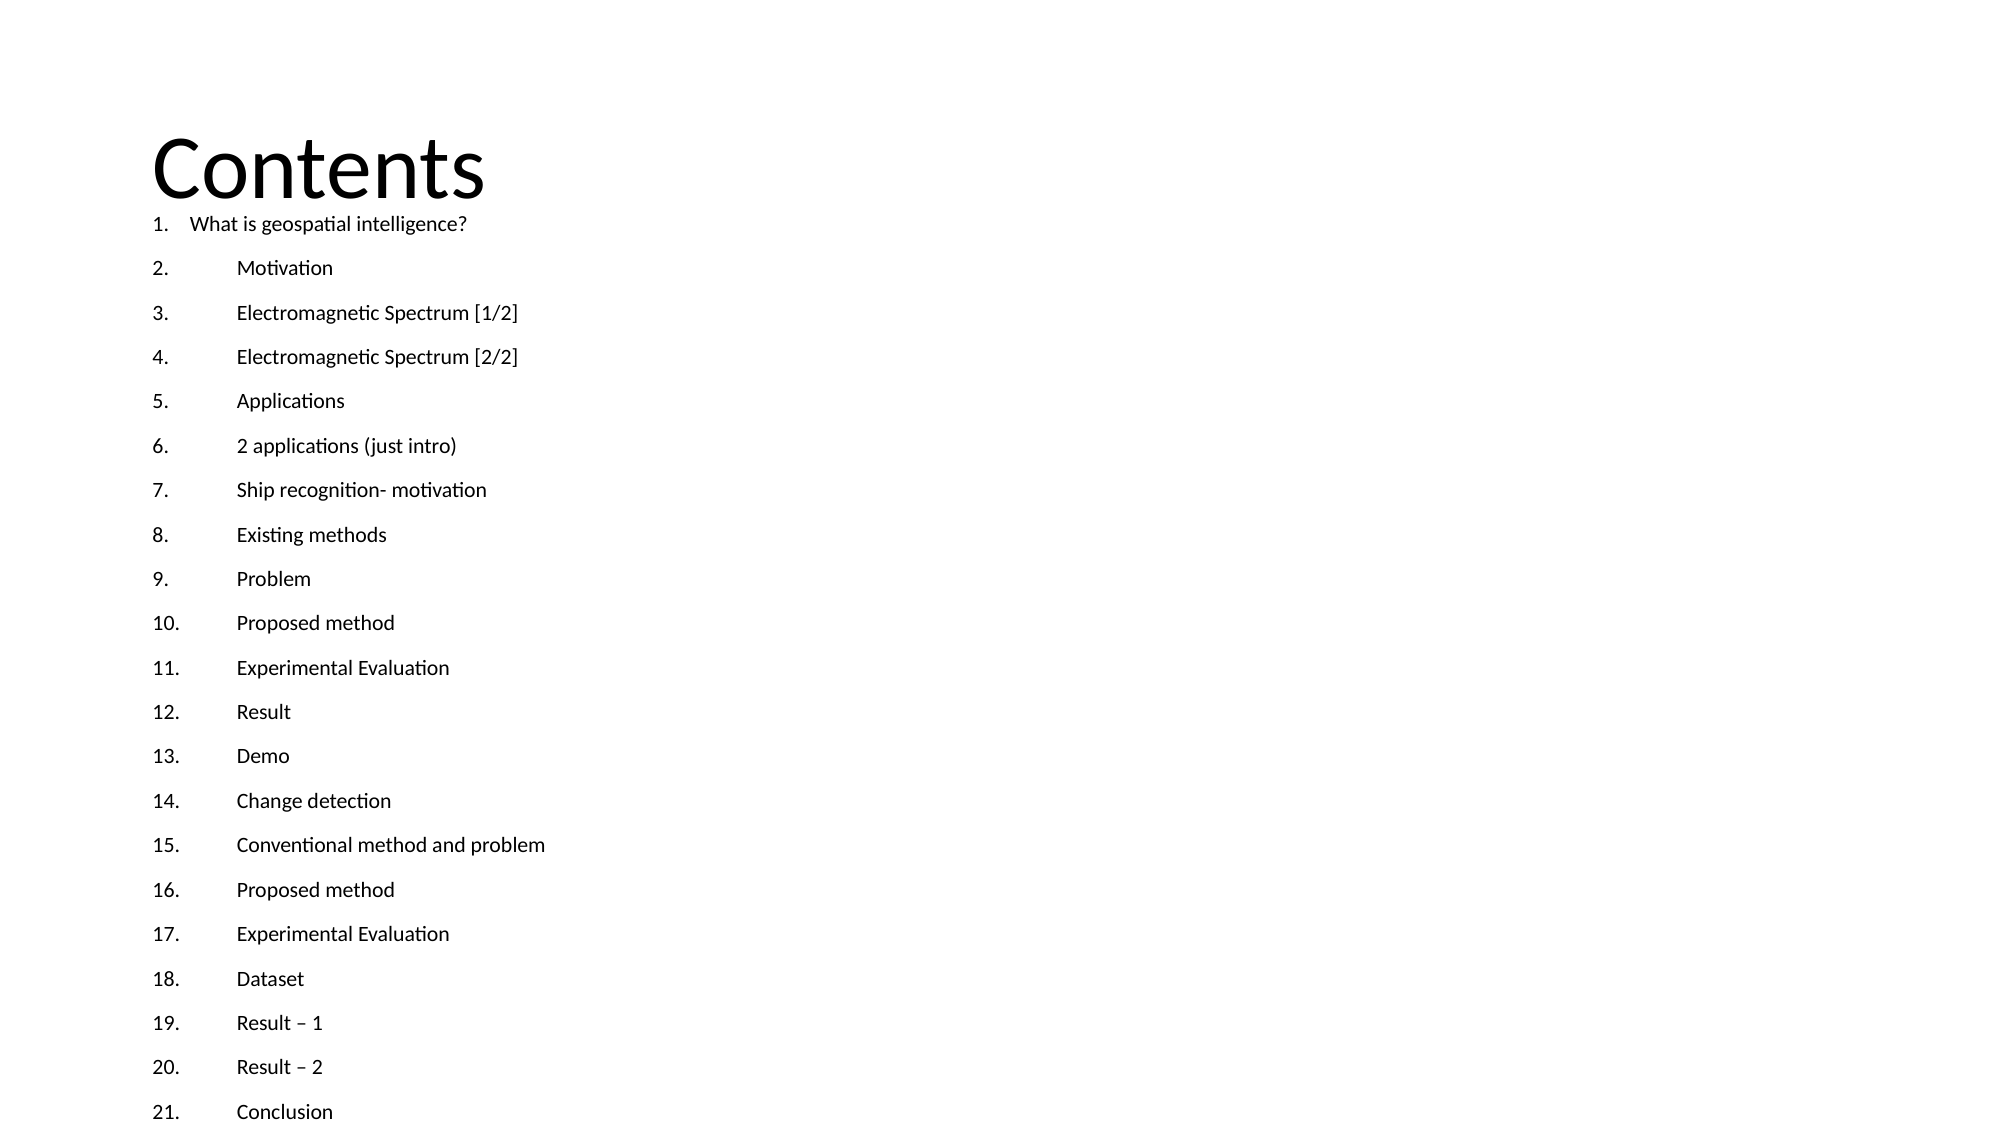

# Contents
What is geospatial intelligence?
Motivation
Electromagnetic Spectrum [1/2]
Electromagnetic Spectrum [2/2]
Applications
2 applications (just intro)
Ship recognition- motivation
Existing methods
Problem
Proposed method
Experimental Evaluation
Result
Demo
Change detection
Conventional method and problem
Proposed method
Experimental Evaluation
Dataset
Result – 1
Result – 2
Conclusion